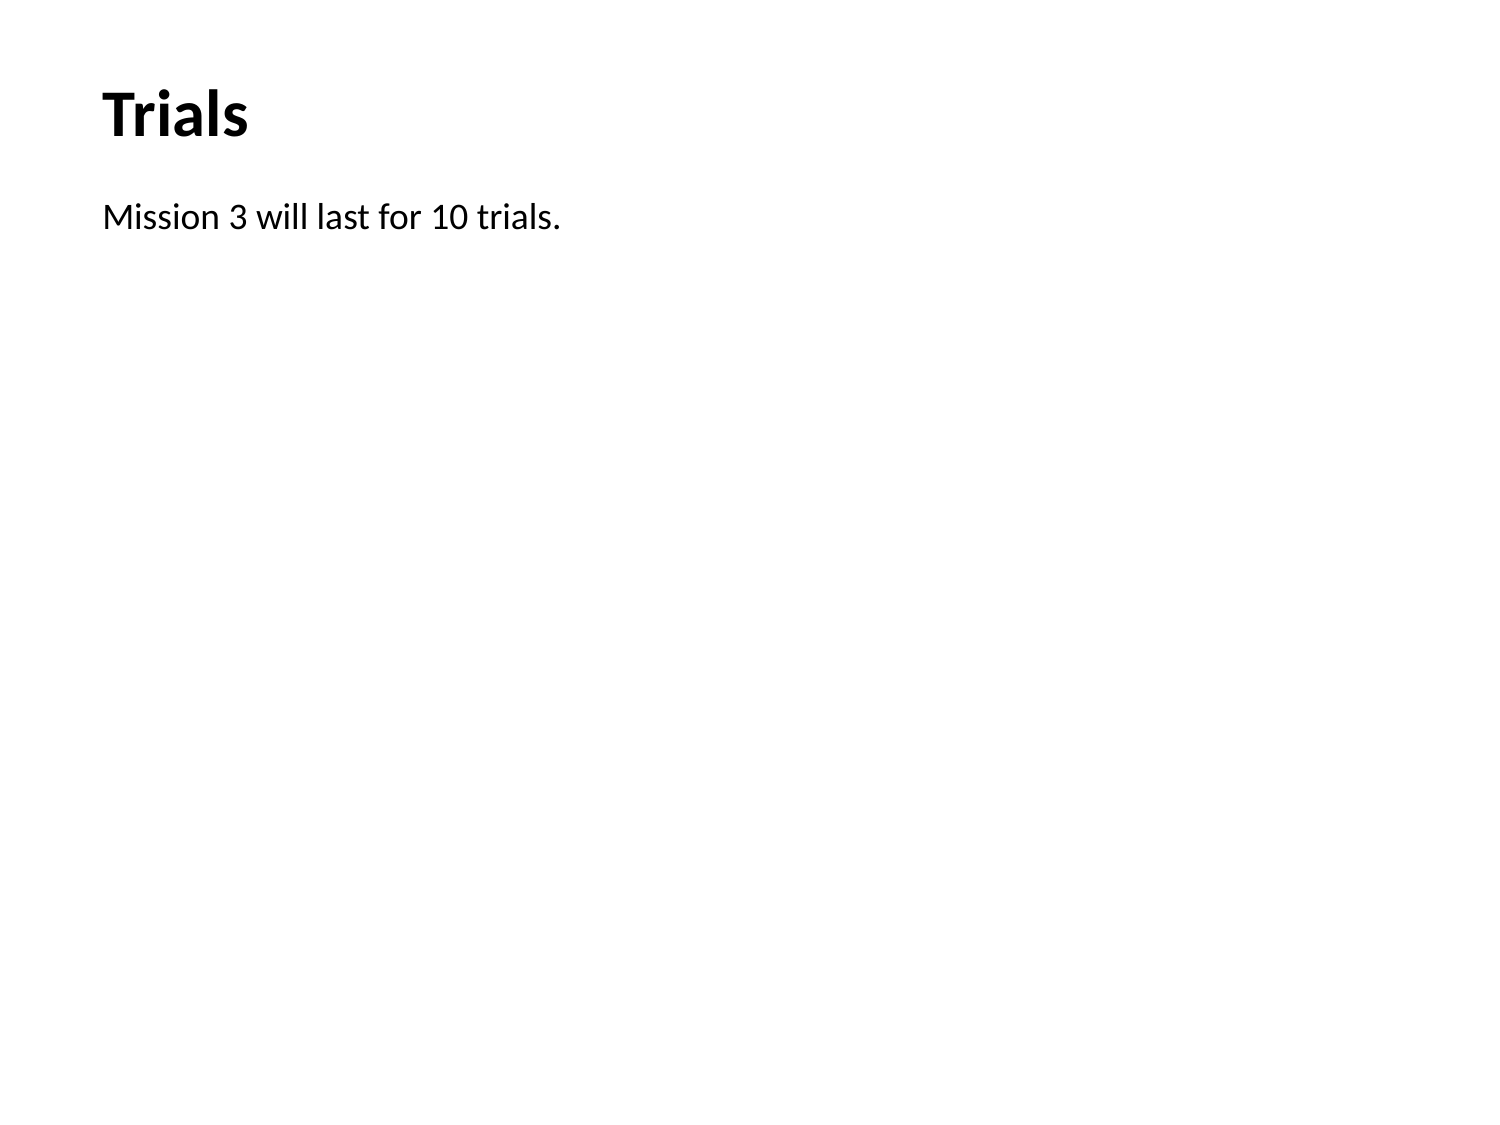

Trials
Mission 3 will last for 10 trials.